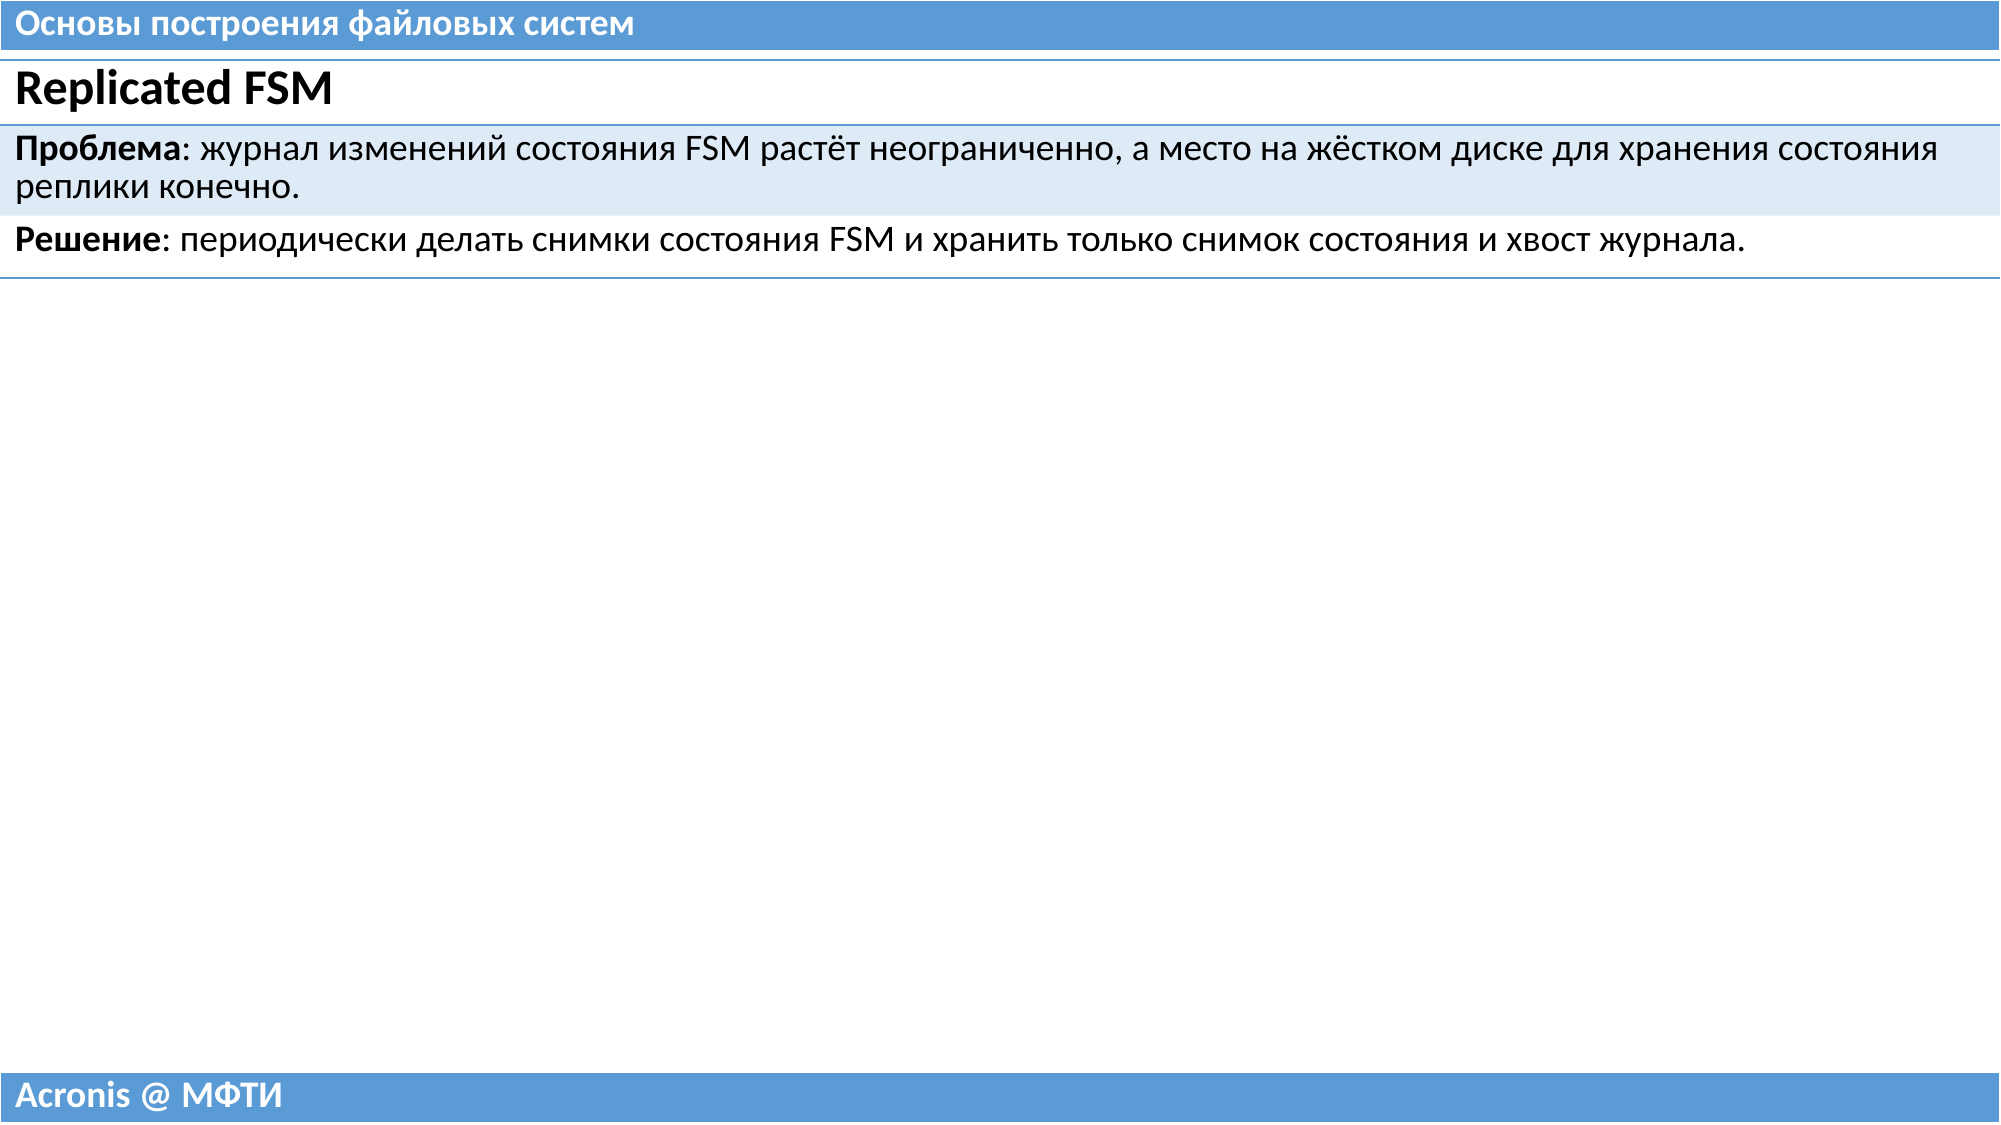

| Основы построения файловых систем |
| --- |
| Replicated FSM |
| --- |
| Проблема: журнал изменений состояния FSM растёт неограниченно, а место на жёстком диске для хранения состояния реплики конечно. |
| Решение: периодически делать снимки состояния FSM и хранить только снимок состояния и хвост журнала. |
| Acronis @ МФТИ |
| --- |